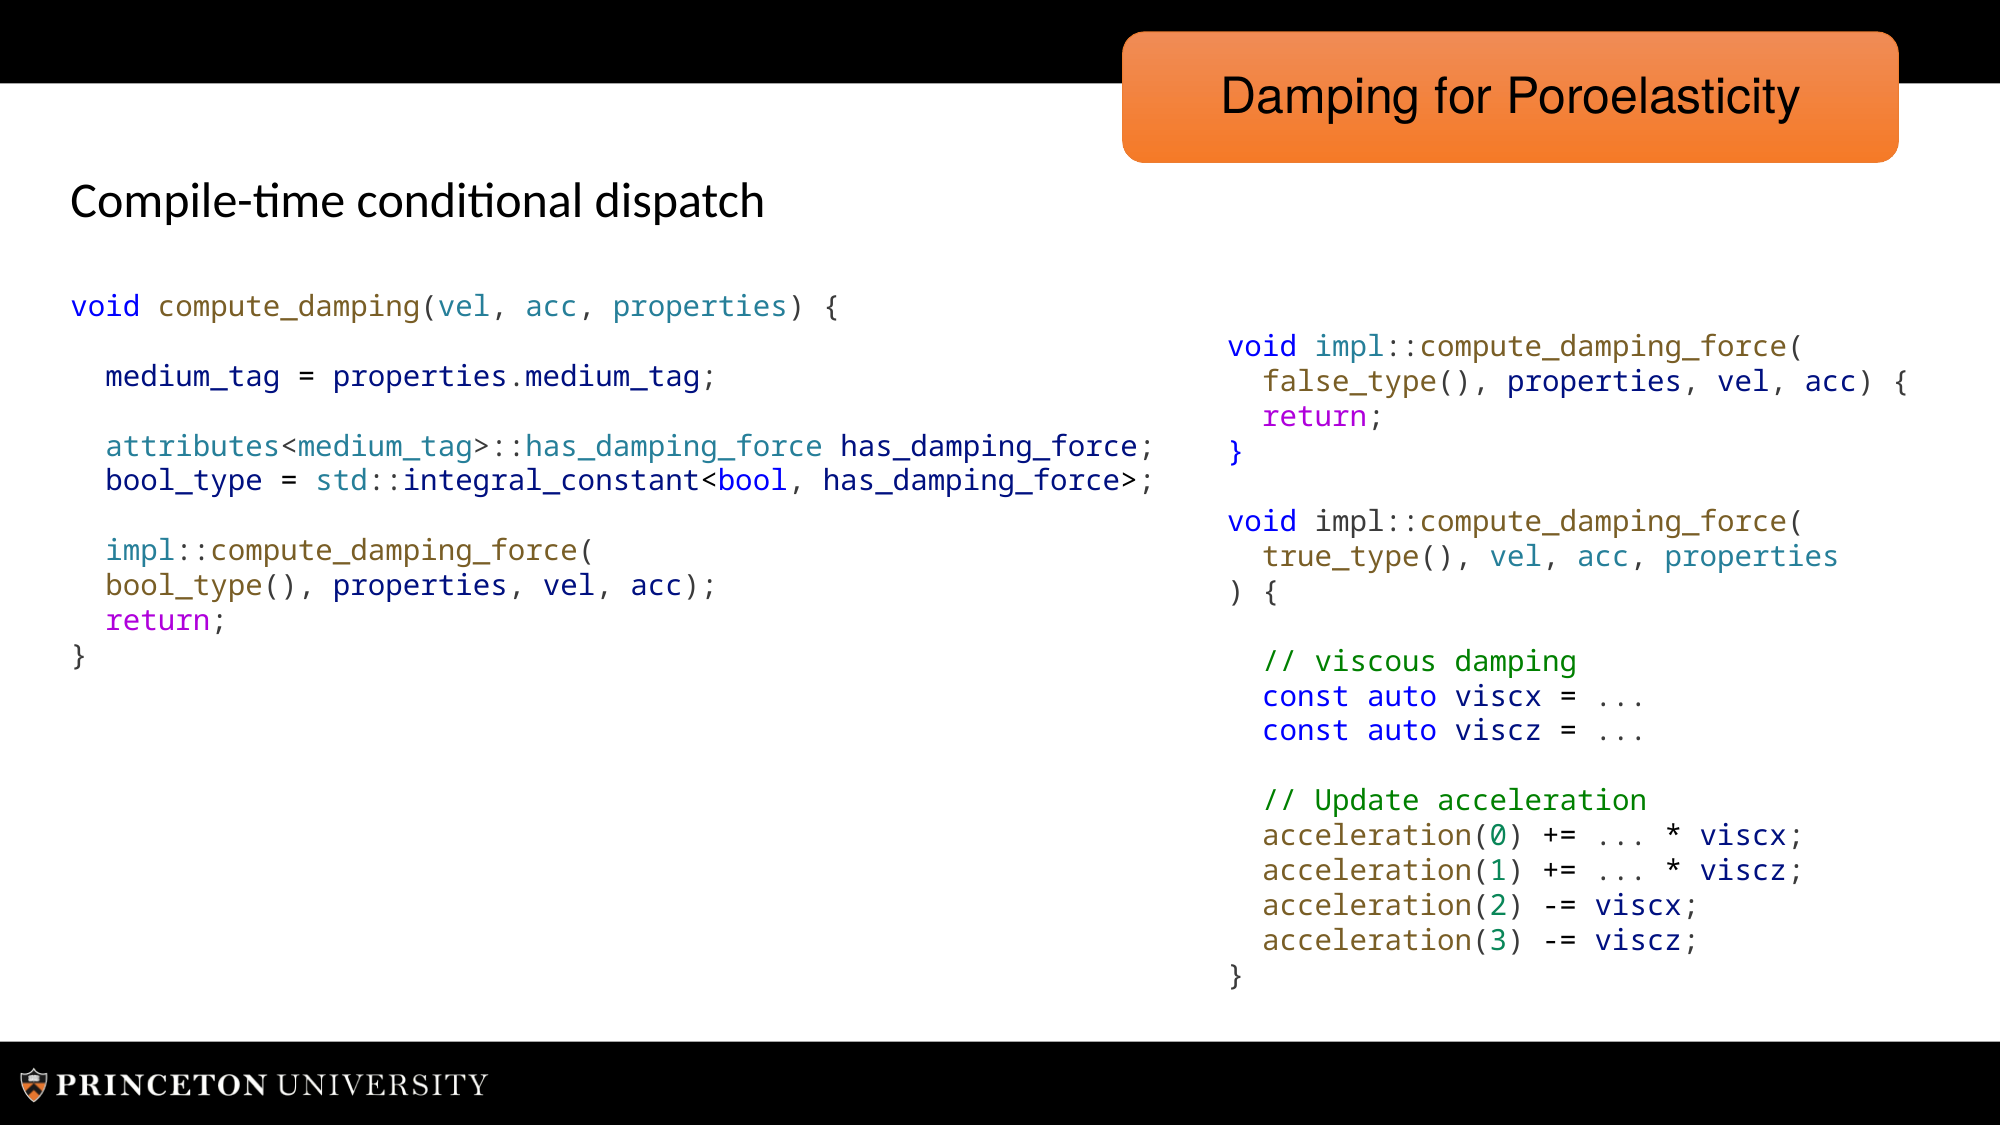

# Damping for Poroelasticity
Compile-time conditional dispatch
void compute_damping(vel, acc, properties) {

  medium_tag = properties.medium_tag;

  attributes<medium_tag>::has_damping_force has_damping_force;
  bool_type = std::integral_constant<bool, has_damping_force>;
  impl::compute_damping_force(
  bool_type(), properties, vel, acc);
  return;
}
void impl::compute_damping_force(
  false_type(), properties, vel, acc) {
  return;
}

void impl::compute_damping_force(
  true_type(), vel, acc, properties
) {
  // viscous damping
  const auto viscx = ...
  const auto viscz = ...
  // Update acceleration
  acceleration(0) += ... * viscx;
  acceleration(1) += ... * viscz;
  acceleration(2) -= viscx;
  acceleration(3) -= viscz;
}